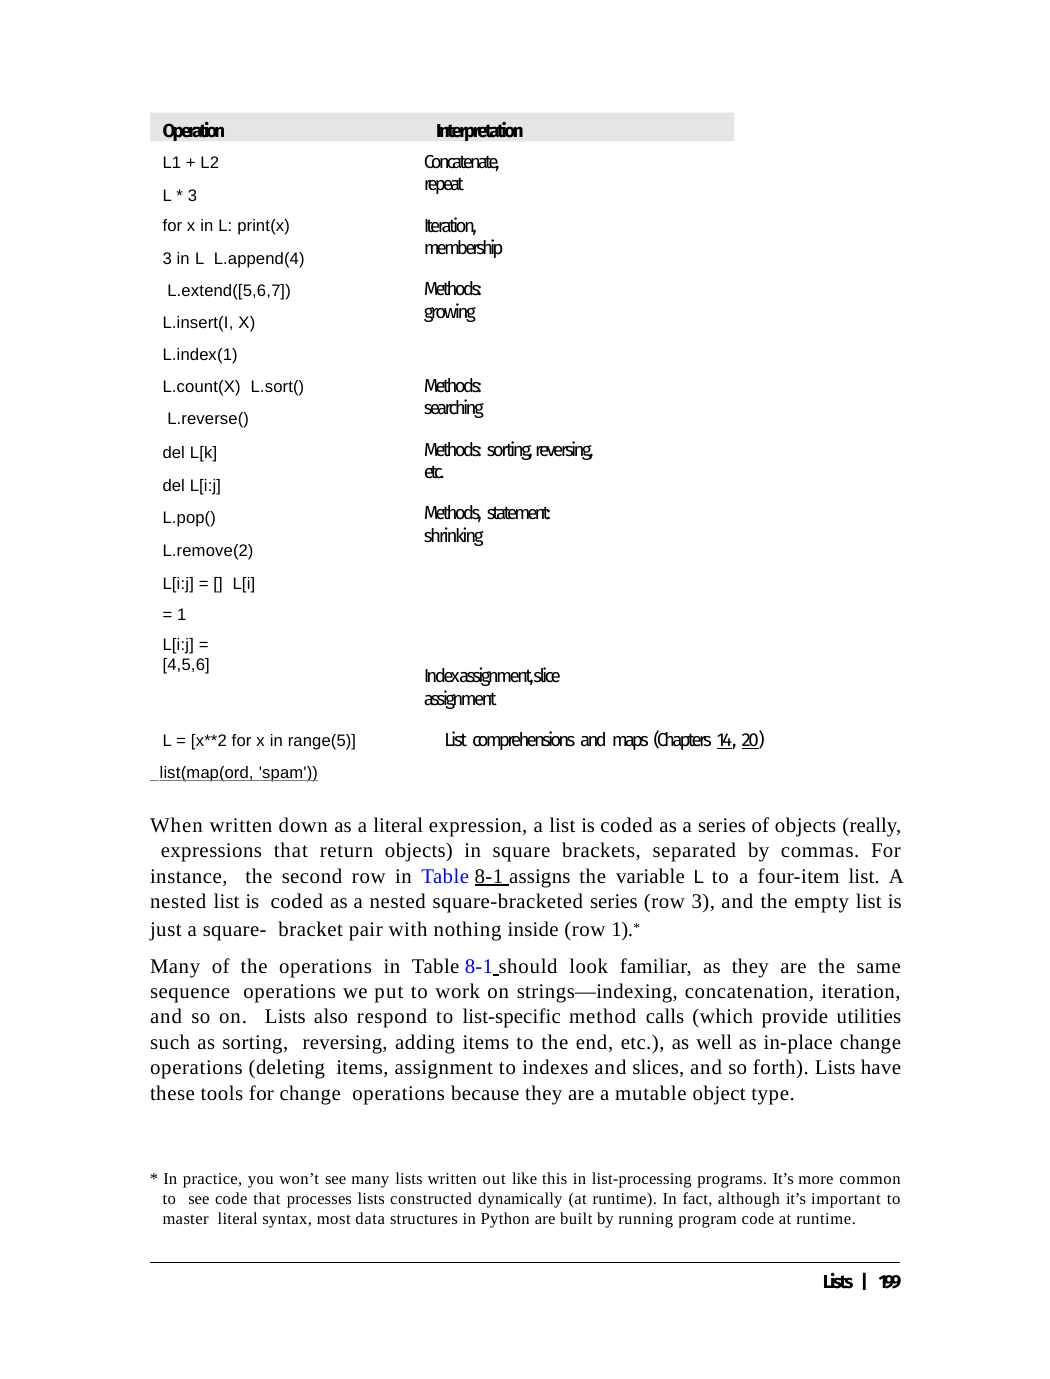

Operation	Interpretation
Concatenate, repeat
L1 + L2
L * 3
for x in L: print(x)
3 in L  L.append(4)  L.extend([5,6,7])  L.insert(I, X)  L.index(1)  L.count(X)  L.sort()  L.reverse()
del L[k]  del L[i:j]
L.pop()  L.remove(2)
L[i:j] = []  L[i] = 1
L[i:j] = [4,5,6]
Iteration, membership
Methods: growing
Methods: searching
Methods: sorting, reversing, etc.
Methods, statement: shrinking
Index assignment, slice assignment
L = [x**2 for x in range(5)]	List comprehensions and maps (Chapters 14, 20)
  list(map(ord, 'spam'))

When written down as a literal expression, a list is coded as a series of objects (really,  expressions that return objects) in square brackets, separated by commas. For instance,  the second row in Table 8-1 assigns the variable L to a four-item list. A nested list is  coded as a nested square-bracketed series (row 3), and the empty list is just a square-  bracket pair with nothing inside (row 1).*
Many of the operations in Table 8-1 should look familiar, as they are the same sequence  operations we put to work on strings—indexing, concatenation, iteration, and so on.  Lists also respond to list-specific method calls (which provide utilities such as sorting,  reversing, adding items to the end, etc.), as well as in-place change operations (deleting  items, assignment to indexes and slices, and so forth). Lists have these tools for change  operations because they are a mutable object type.
* In practice, you won’t see many lists written out like this in list-processing programs. It’s more common to  see code that processes lists constructed dynamically (at runtime). In fact, although it’s important to master  literal syntax, most data structures in Python are built by running program code at runtime.

Lists | 199